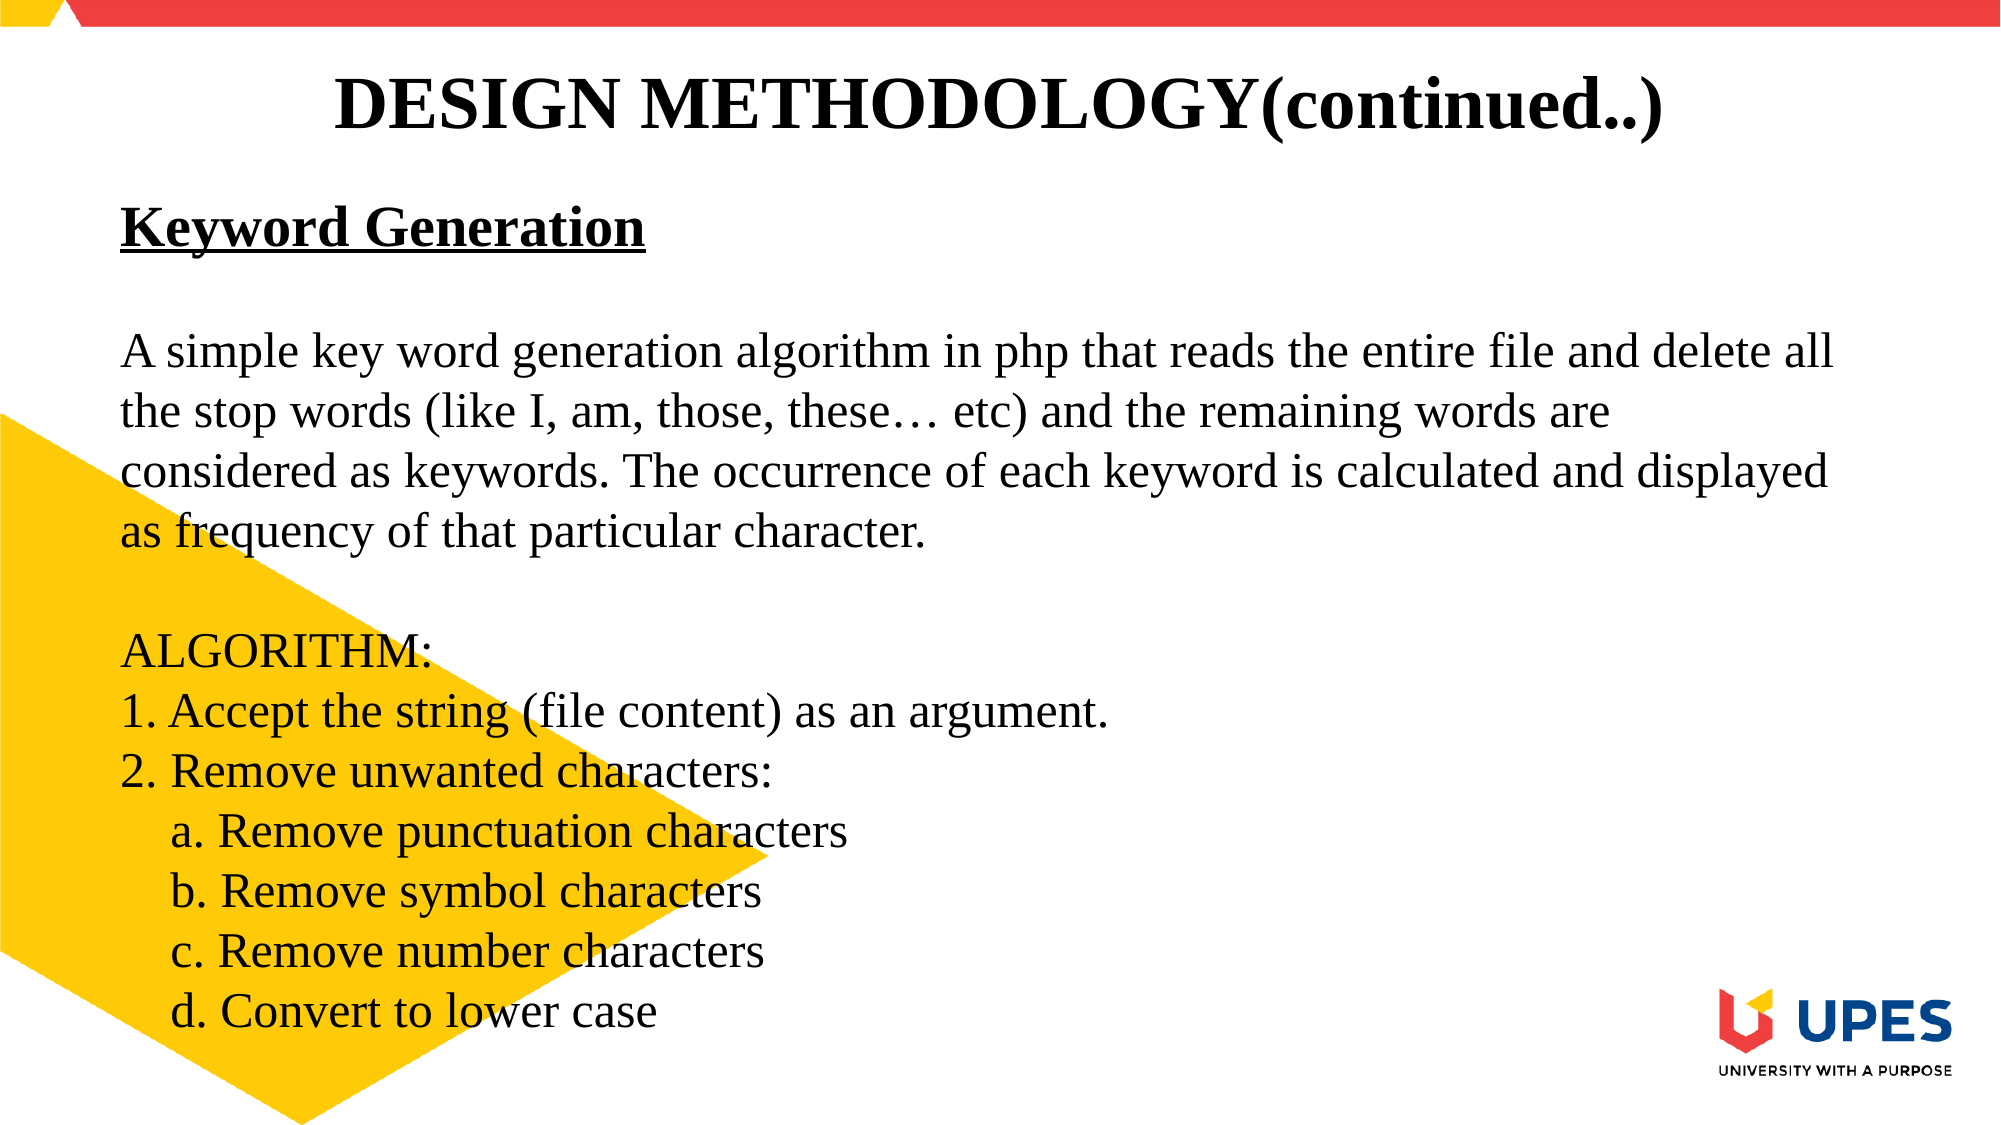

# DESIGN METHODOLOGY(continued..)
Keyword Generation
A simple key word generation algorithm in php that reads the entire file and delete all the stop words (like I, am, those, these… etc) and the remaining words are considered as keywords. The occurrence of each keyword is calculated and displayed as frequency of that particular character.
ALGORITHM:
1. Accept the string (file content) as an argument.
2. Remove unwanted characters:
    a. Remove punctuation characters
    b. Remove symbol characters
    c. Remove number characters
    d. Convert to lower case